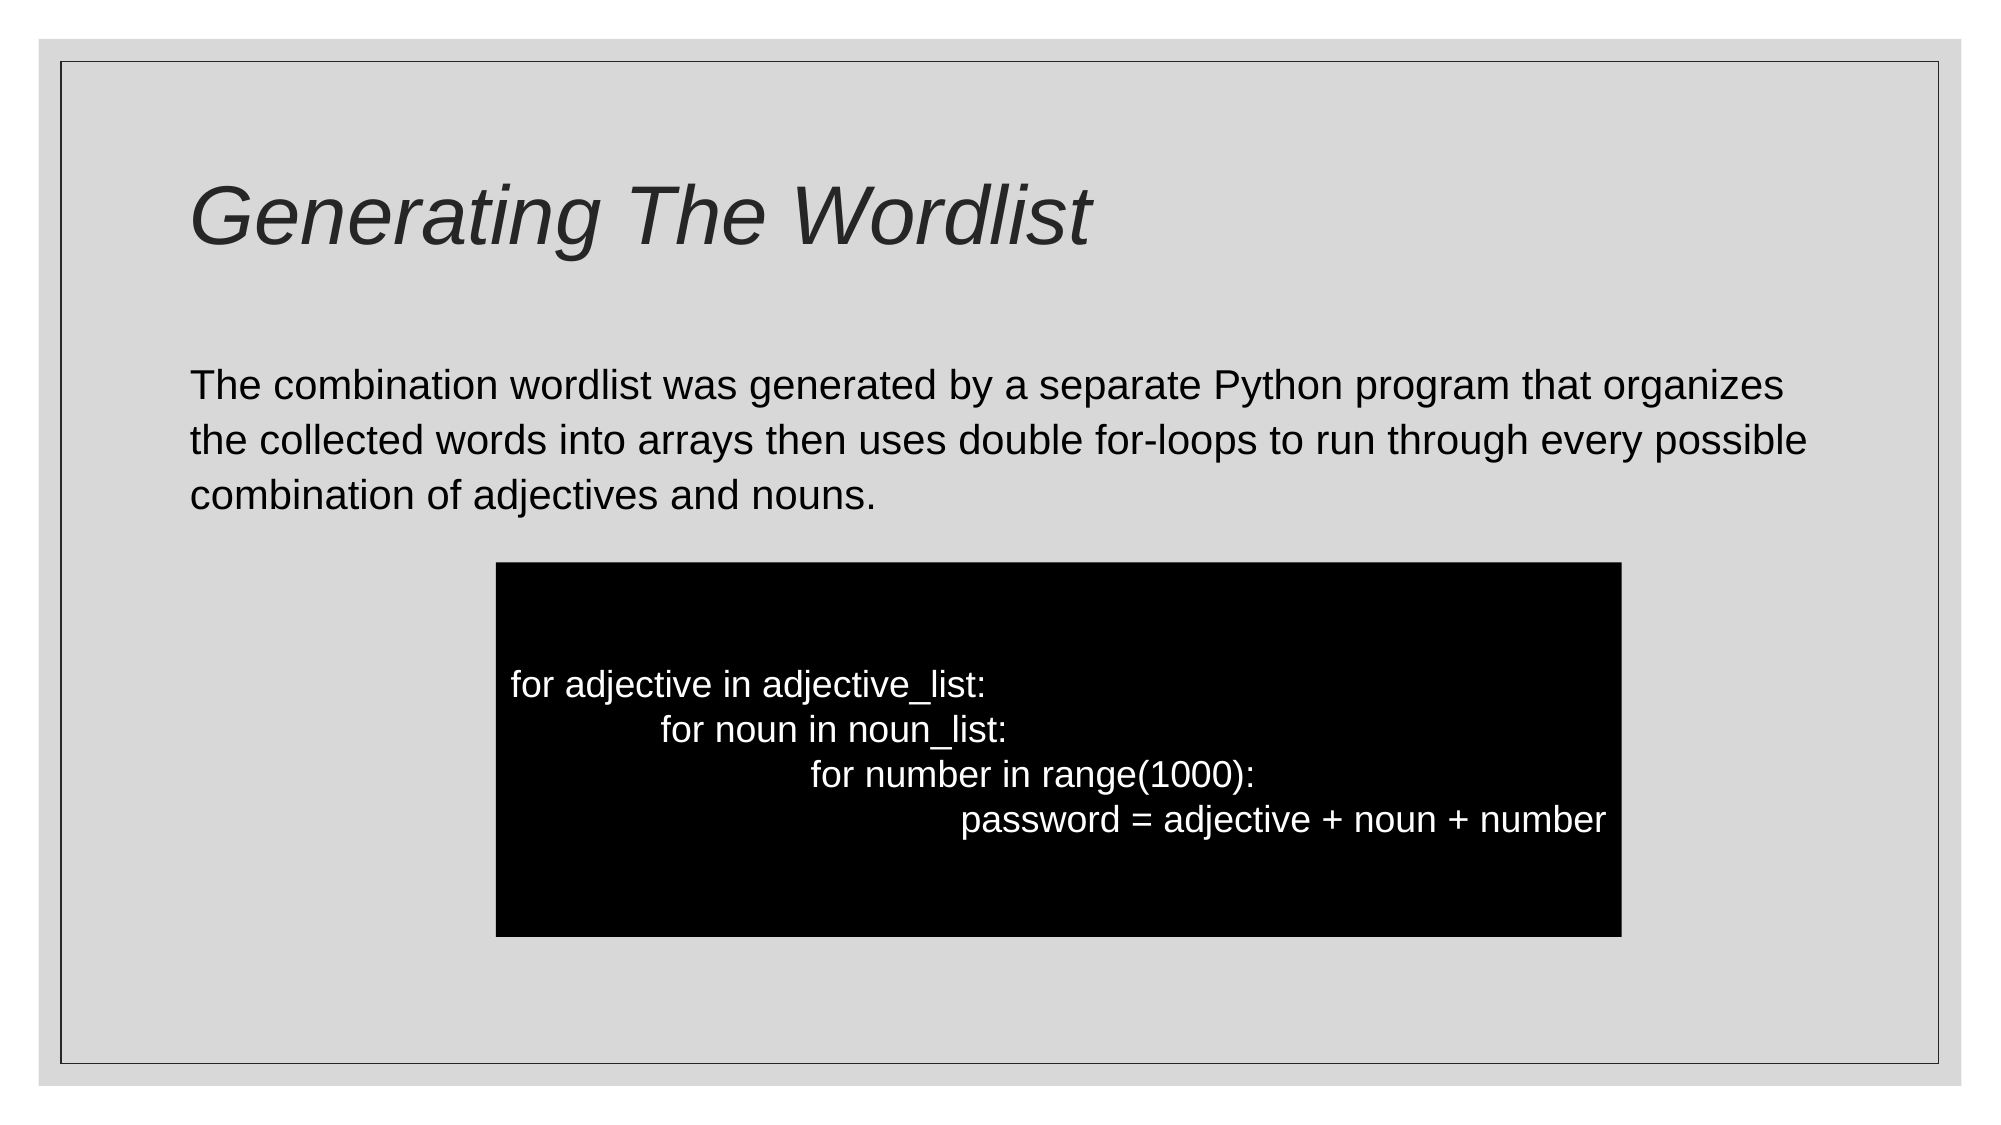

# Generating The Wordlist
The combination wordlist was generated by a separate Python program that organizes the collected words into arrays then uses double for-loops to run through every possible combination of adjectives and nouns.

for adjective in adjective_list:
	for noun in noun_list:
		for number in range(1000):
			password = adjective + noun + number